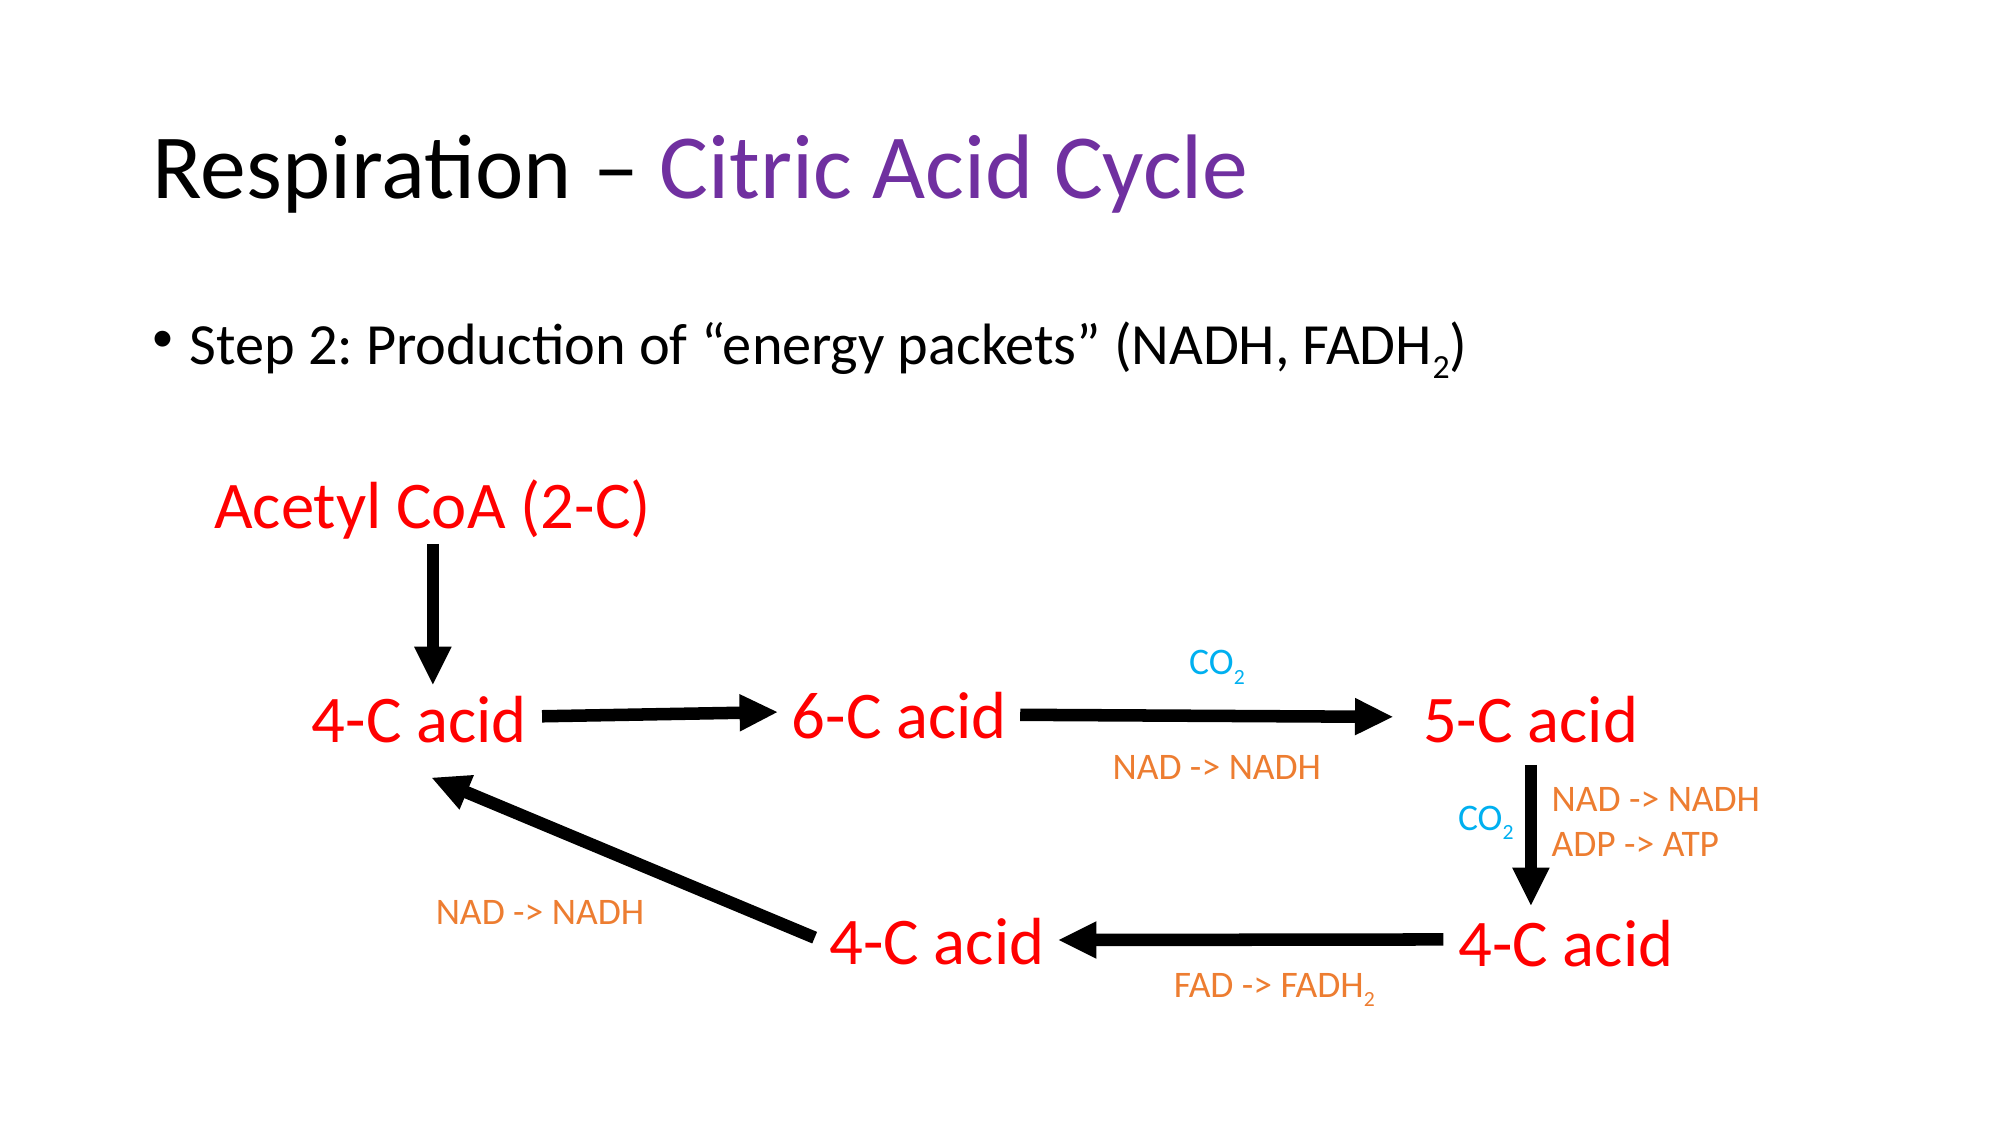

# Respiration – Citric Acid Cycle
Step 2: Production of “energy packets” (NADH, FADH2)
Acetyl CoA (2-C)
CO2
6-C acid
4-C acid
5-C acid
NAD -> NADH
NAD -> NADH
ADP -> ATP
CO2
NAD -> NADH
4-C acid
4-C acid
FAD -> FADH2